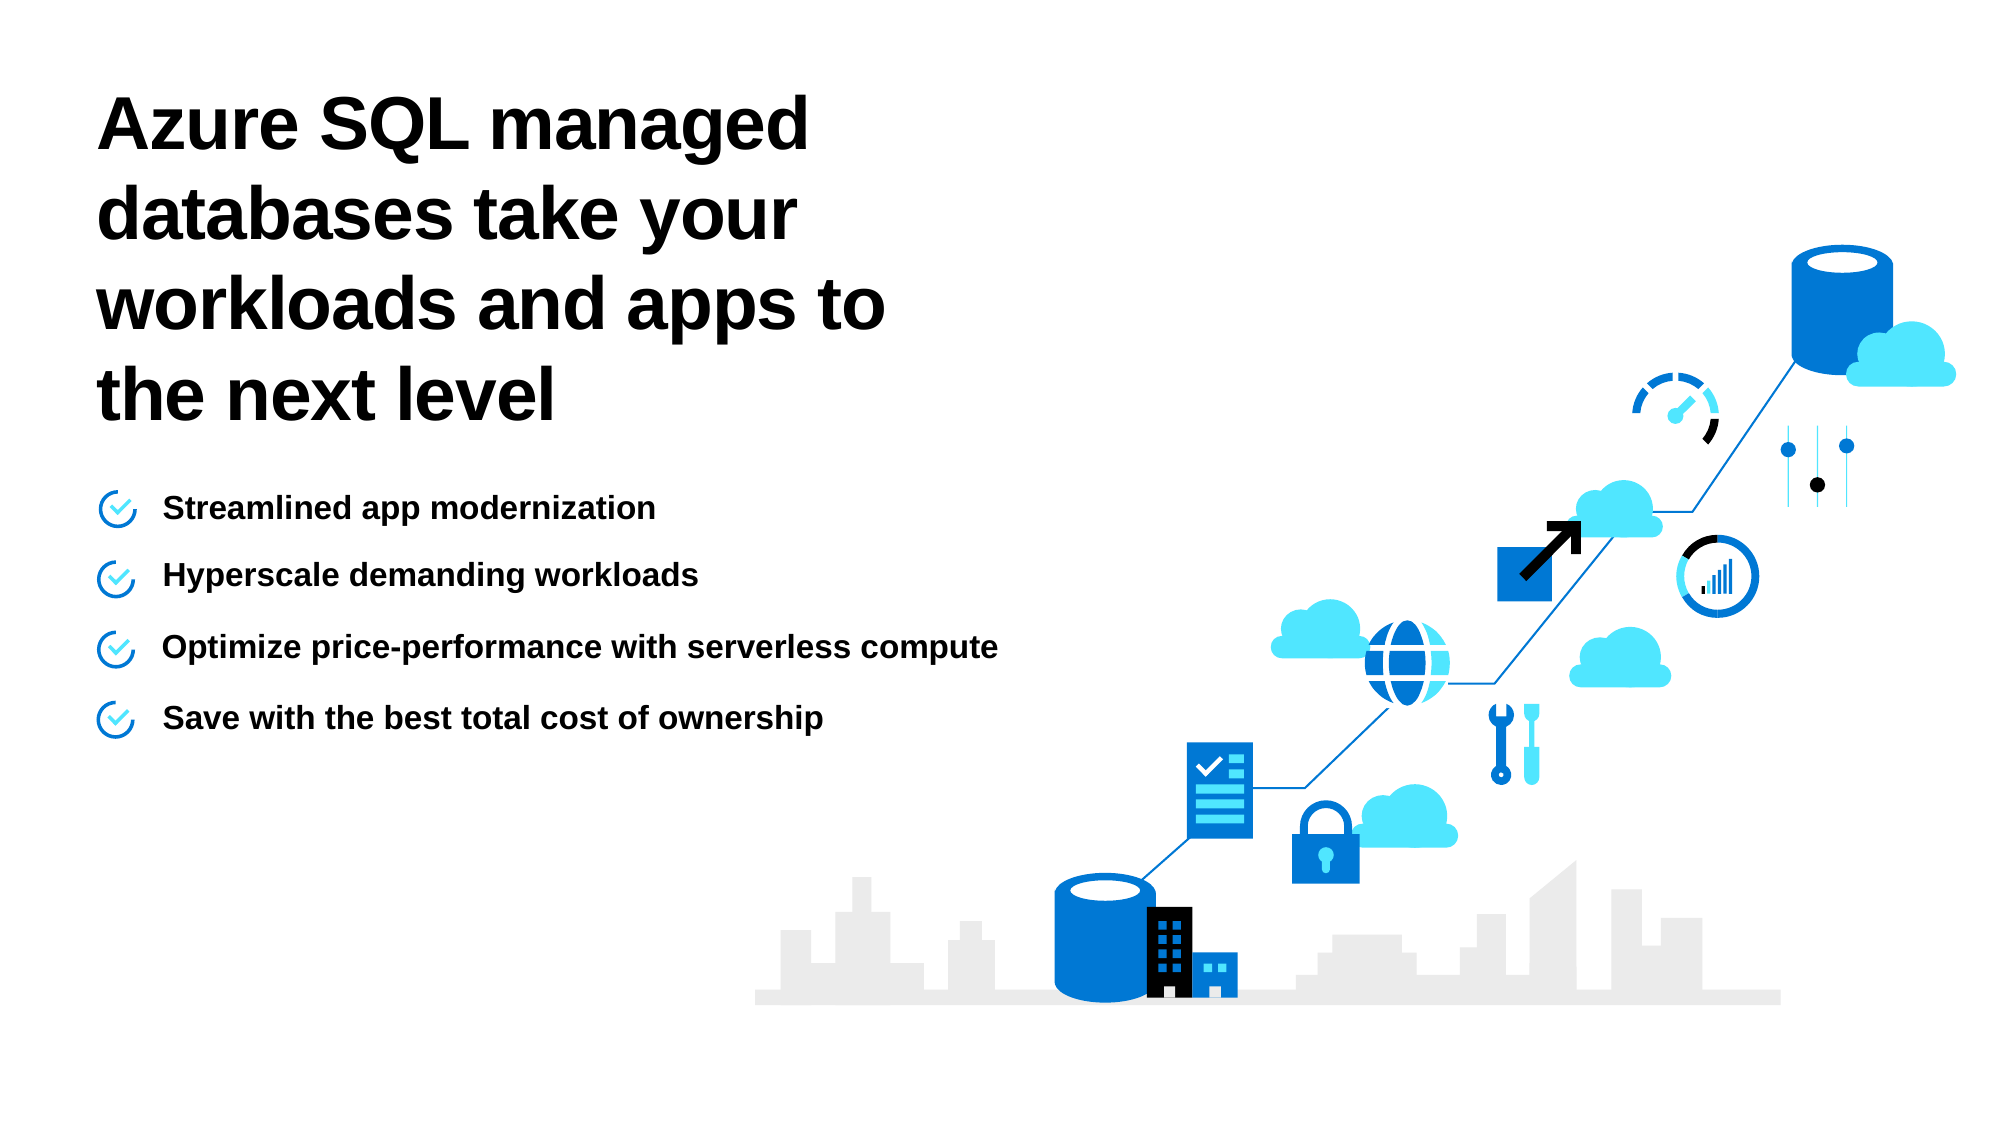

# Azure SQL managed databases take your workloads and apps to the next level

Streamlined app modernization

Hyperscale demanding workloads

Optimize price-performance with serverless compute

Save with the best total cost of ownership